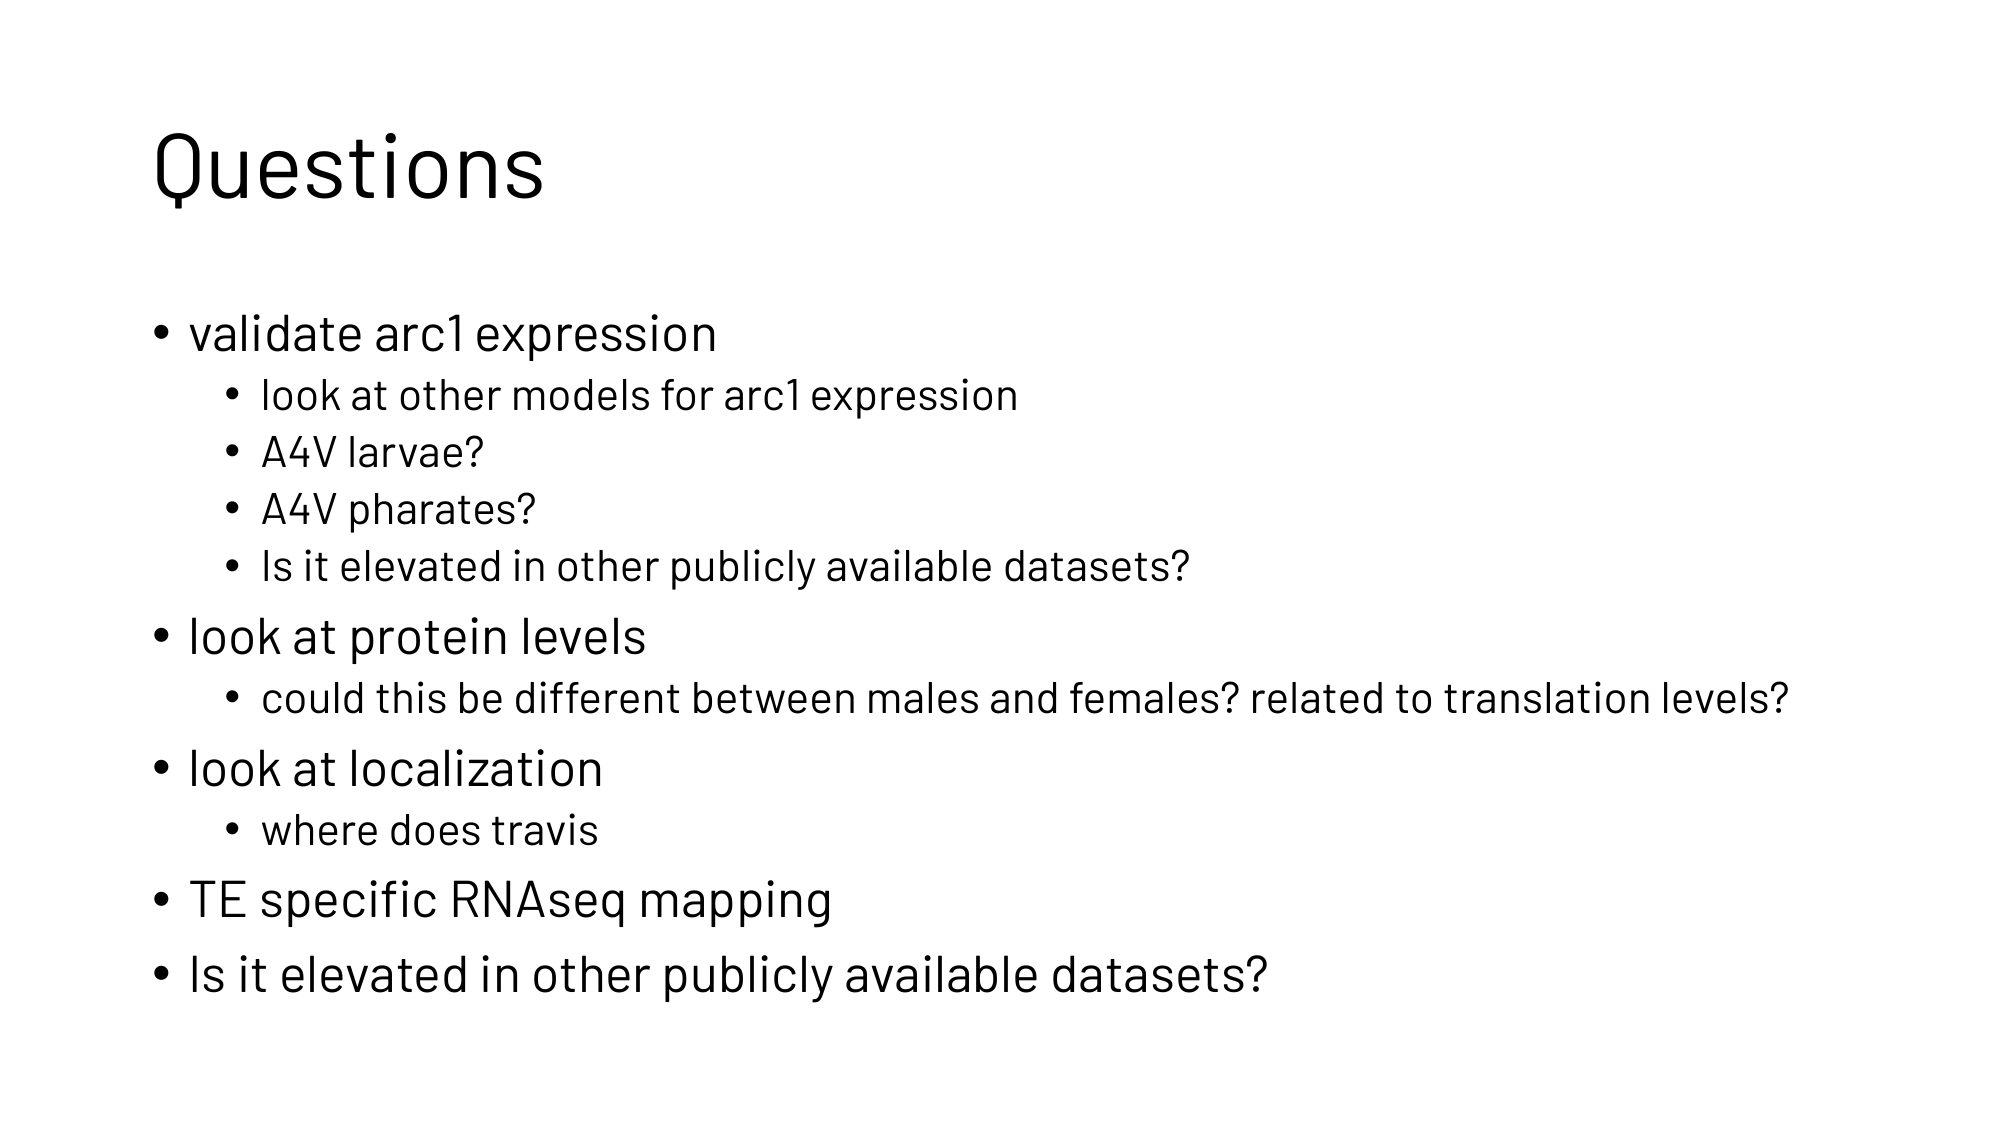

# Questions
validate arc1 expression
look at other models for arc1 expression
A4V larvae?
A4V pharates?
Is it elevated in other publicly available datasets?
look at protein levels
could this be different between males and females? related to translation levels?
look at localization
where does travis
TE specific RNAseq mapping
Is it elevated in other publicly available datasets?